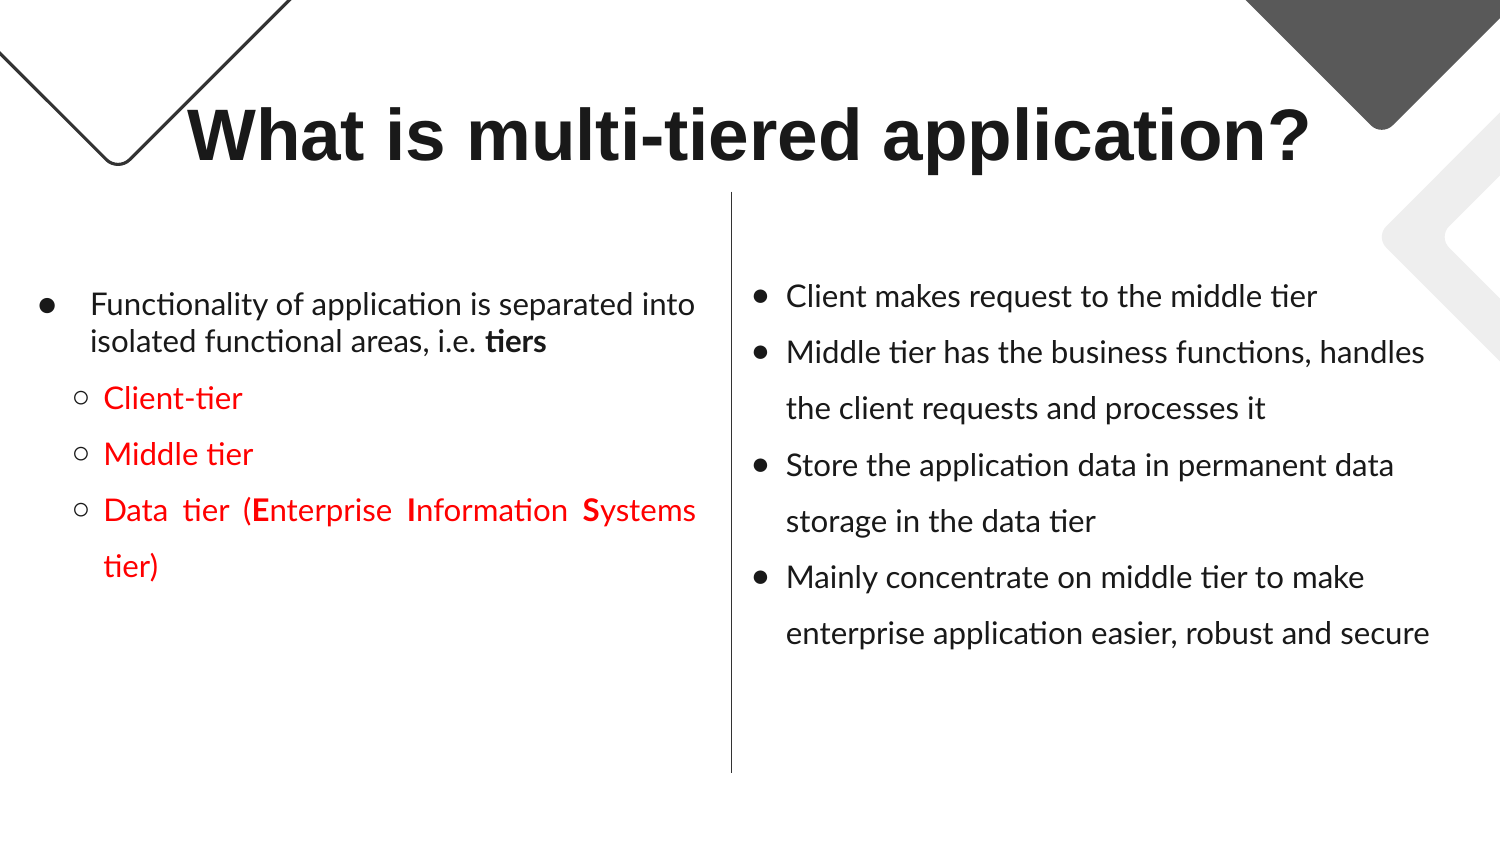

# What is multi-tiered application?
Client makes request to the middle tier
Middle tier has the business functions, handles the client requests and processes it
Store the application data in permanent data storage in the data tier
Mainly concentrate on middle tier to make enterprise application easier, robust and secure

Functionality of application is separated into isolated functional areas, i.e. tiers
Client-tier
Middle tier
Data tier (Enterprise Information Systems tier)